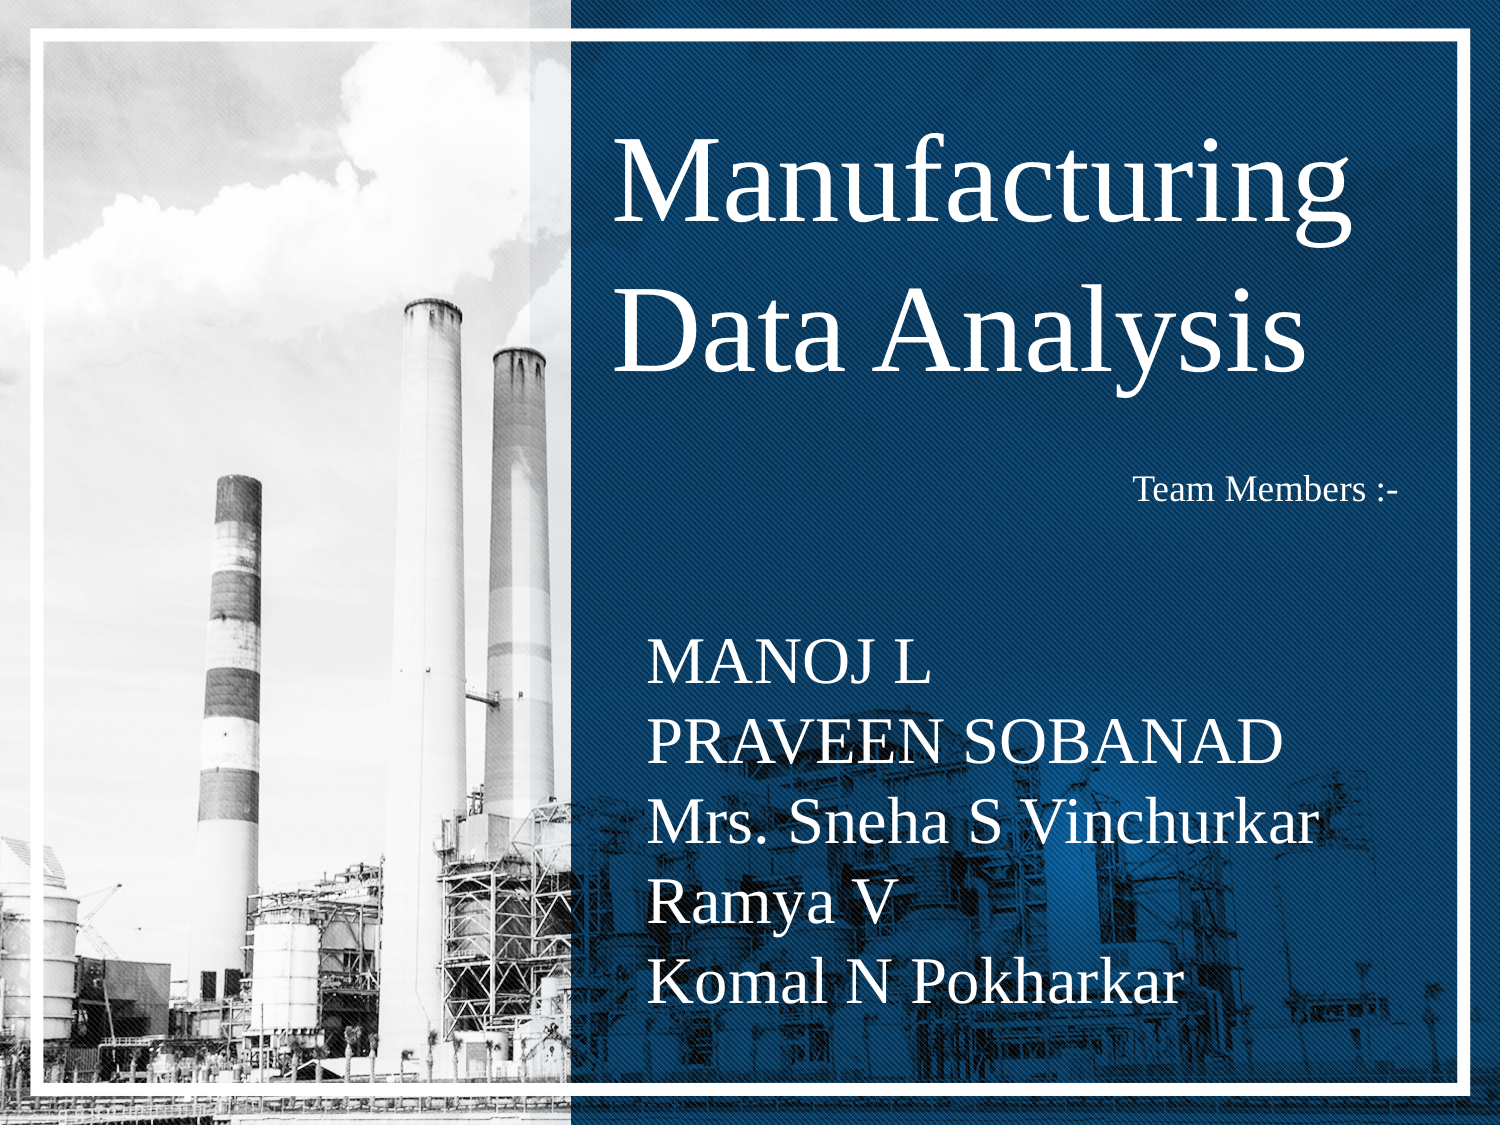

# Manufacturing Data Analysis
Team Members :-
MANOJ L
PRAVEEN SOBANAD
Mrs. Sneha S Vinchurkar
Ramya V
Komal N Pokharkar